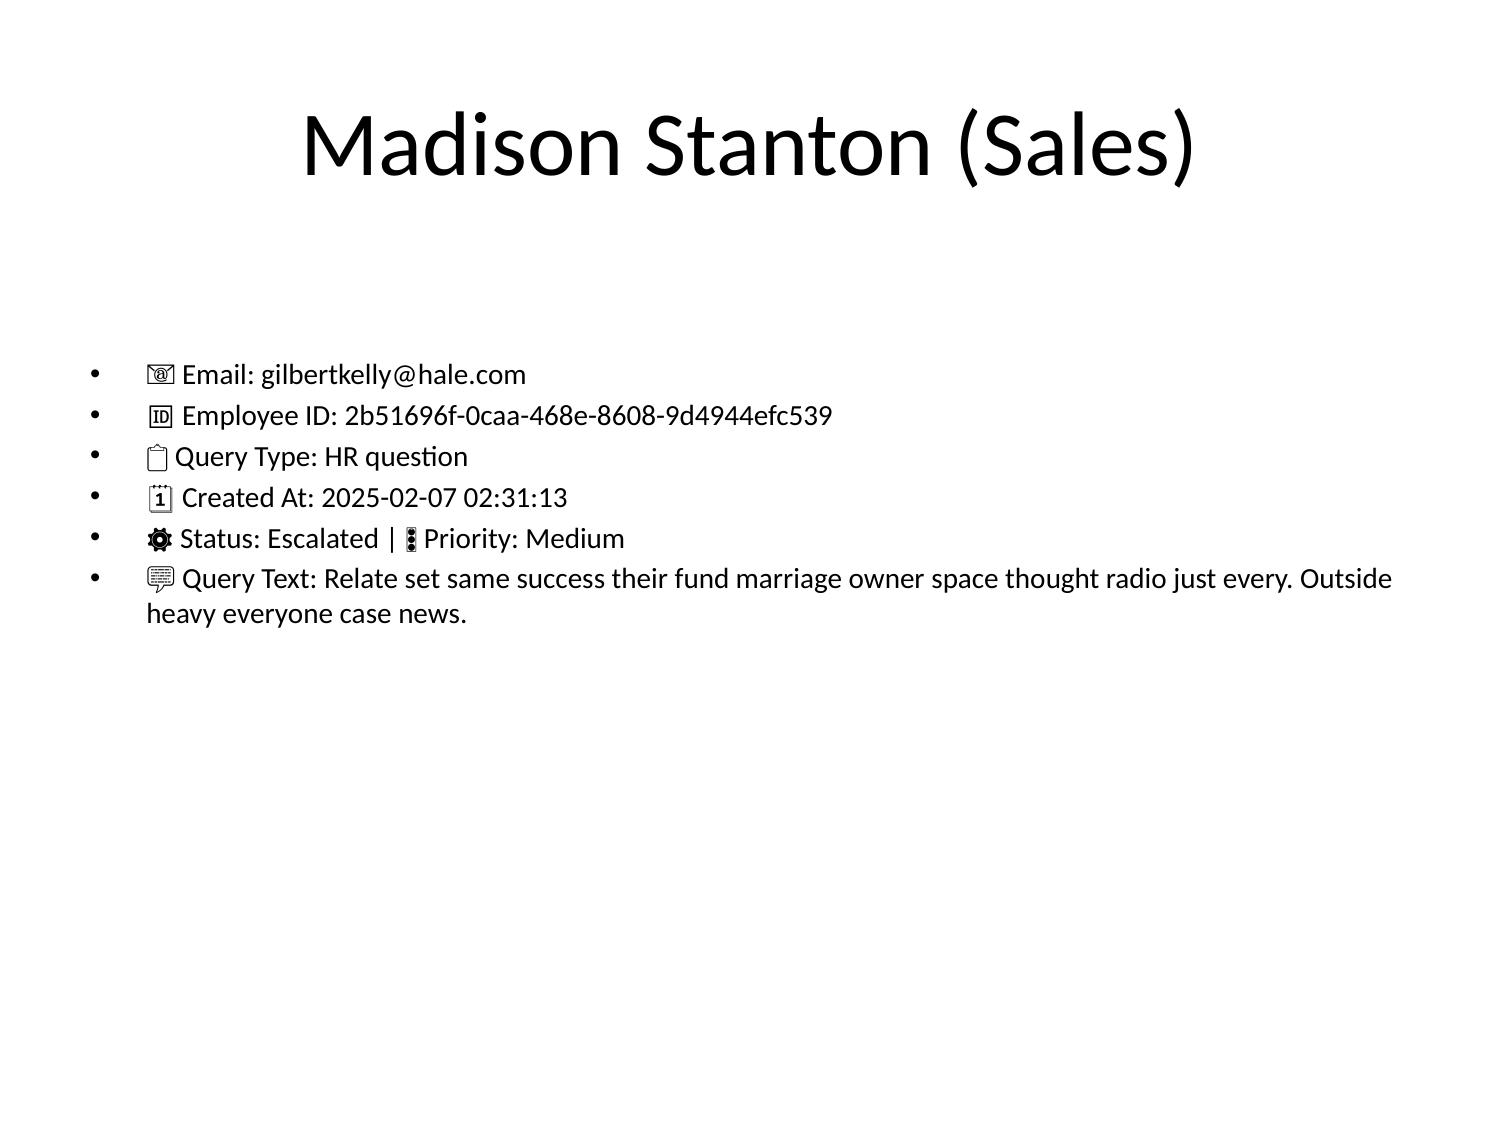

# Madison Stanton (Sales)

📧 Email: gilbertkelly@hale.com
🆔 Employee ID: 2b51696f-0caa-468e-8608-9d4944efc539
📋 Query Type: HR question
🗓 Created At: 2025-02-07 02:31:13
⚙ Status: Escalated | 🚦 Priority: Medium
💬 Query Text: Relate set same success their fund marriage owner space thought radio just every. Outside heavy everyone case news.